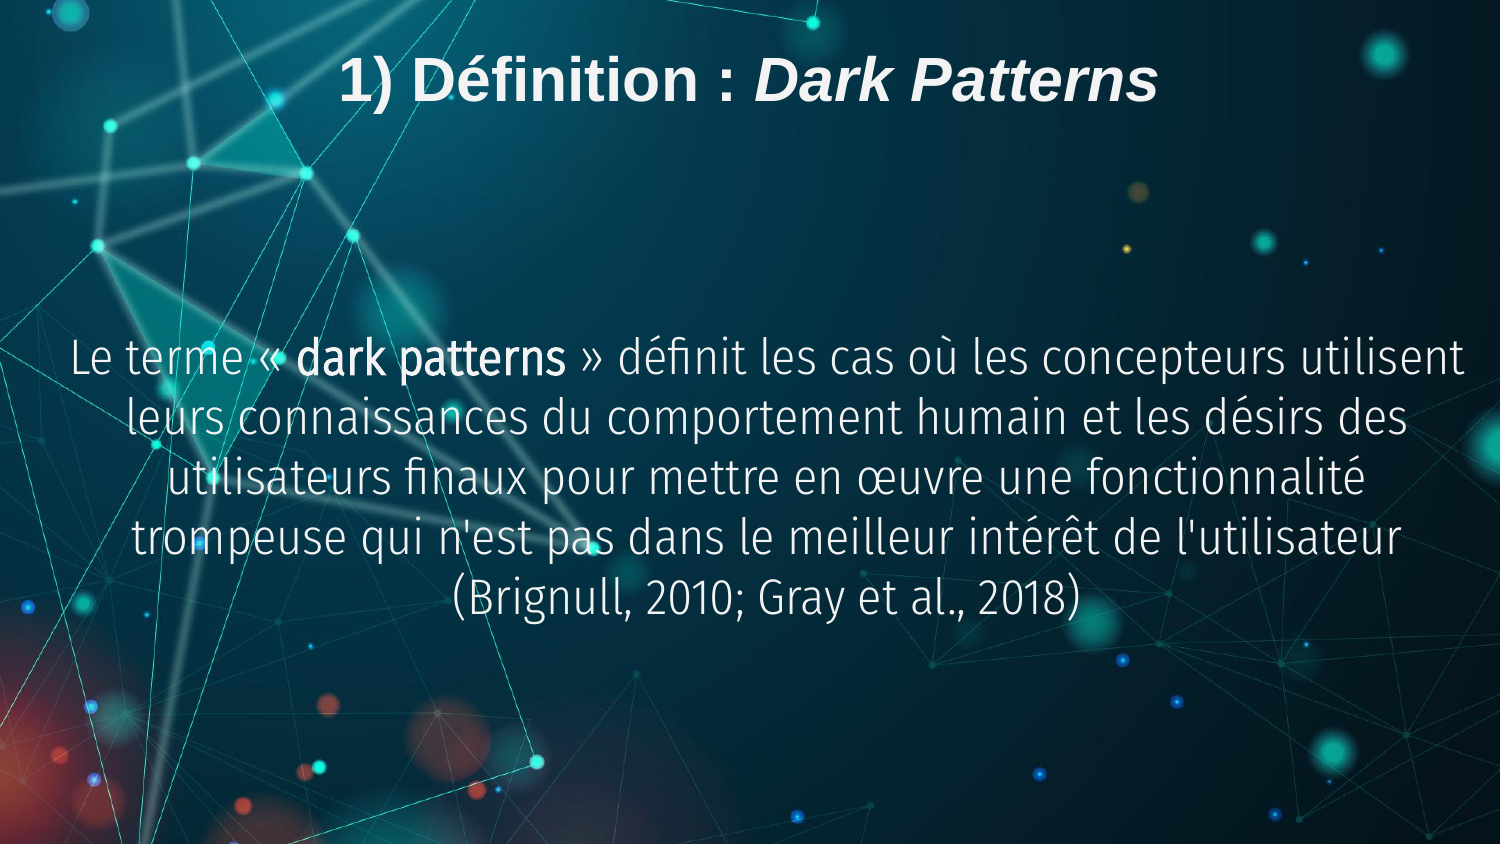

# 1) Définition : Dark Patterns
Le terme « dark patterns » définit les cas où les concepteurs utilisent leurs connaissances du comportement humain et les désirs des utilisateurs finaux pour mettre en œuvre une fonctionnalité trompeuse qui n'est pas dans le meilleur intérêt de l'utilisateur (Brignull, 2010; Gray et al., 2018)